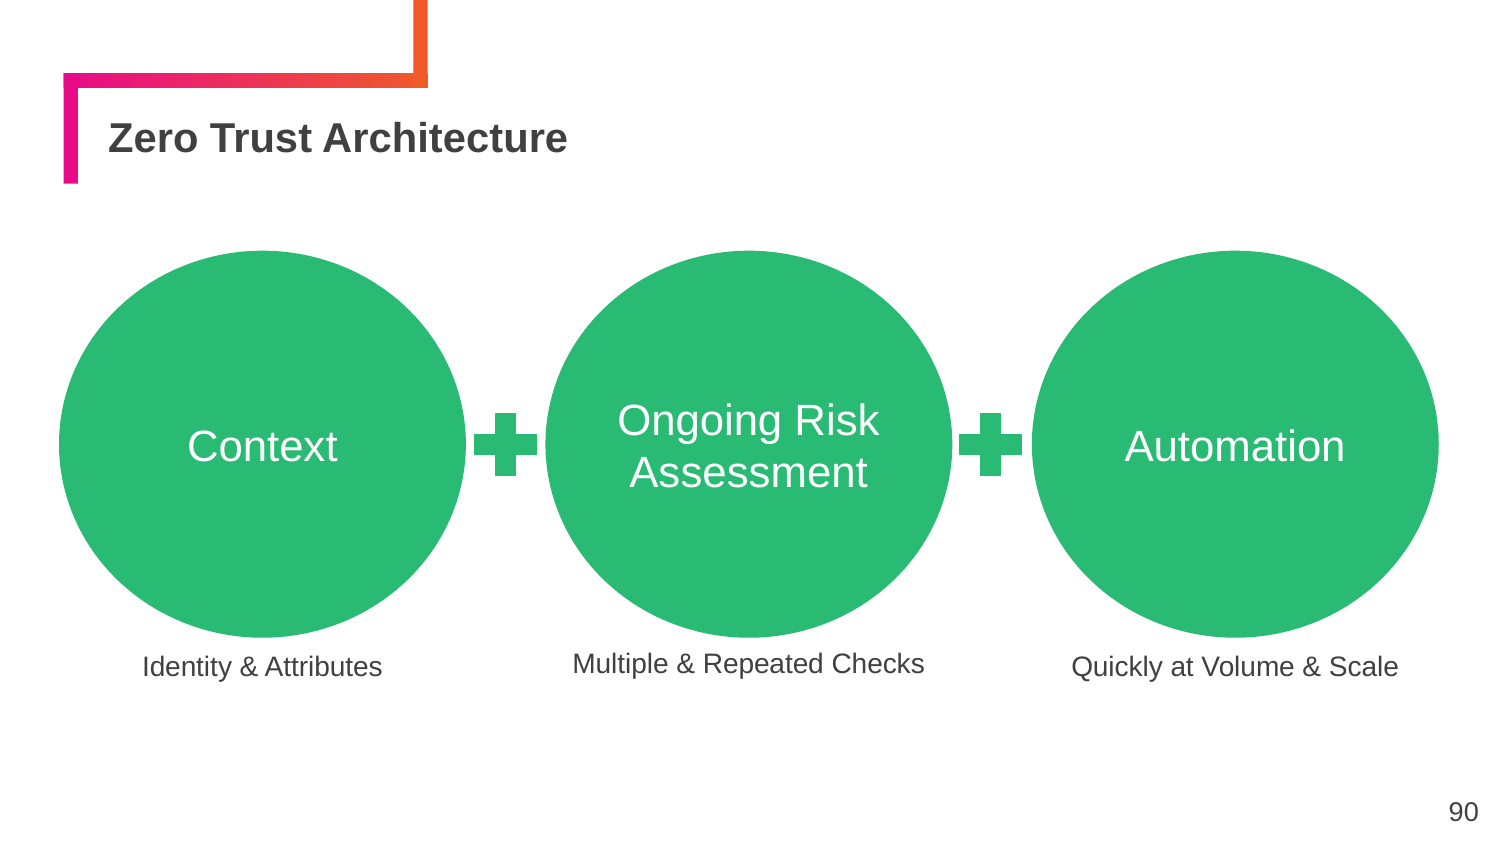

# Zero Trust Architecture
Context
Ongoing Risk Assessment
Automation

Multiple & Repeated Checks
Identity & Attributes
Quickly at Volume & Scale
90